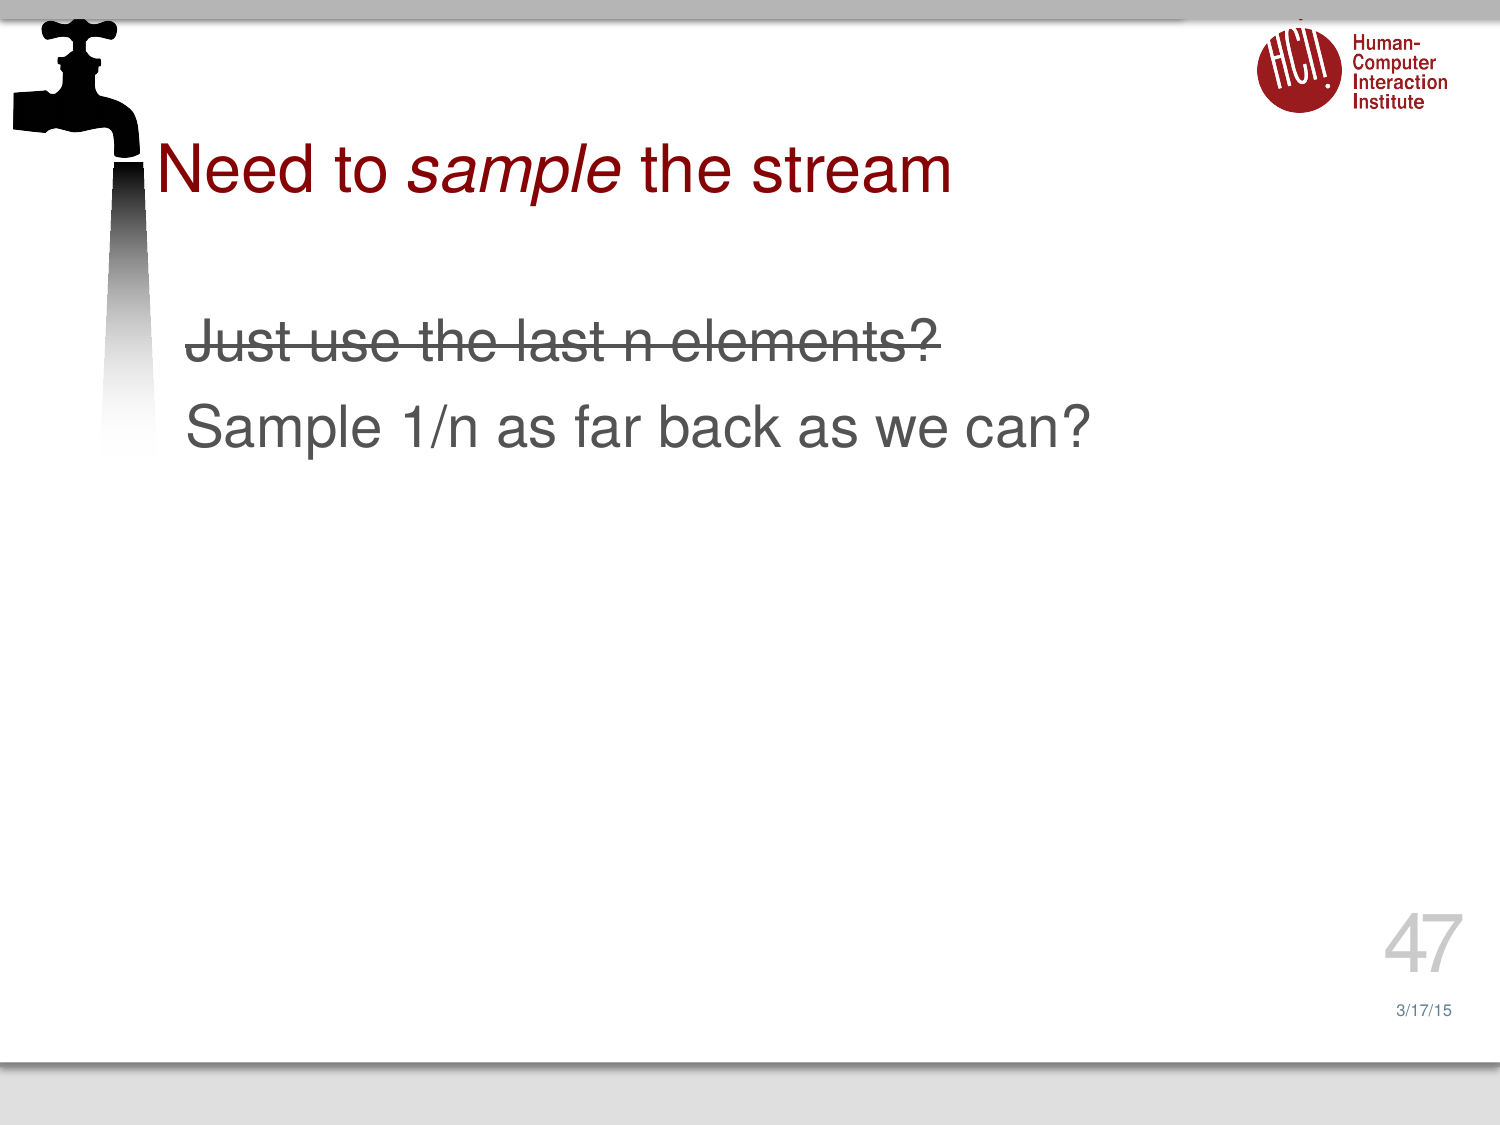

# Need to sample the stream
Just use the last n elements?
Sample 1/n as far back as we can?
47
3/17/15